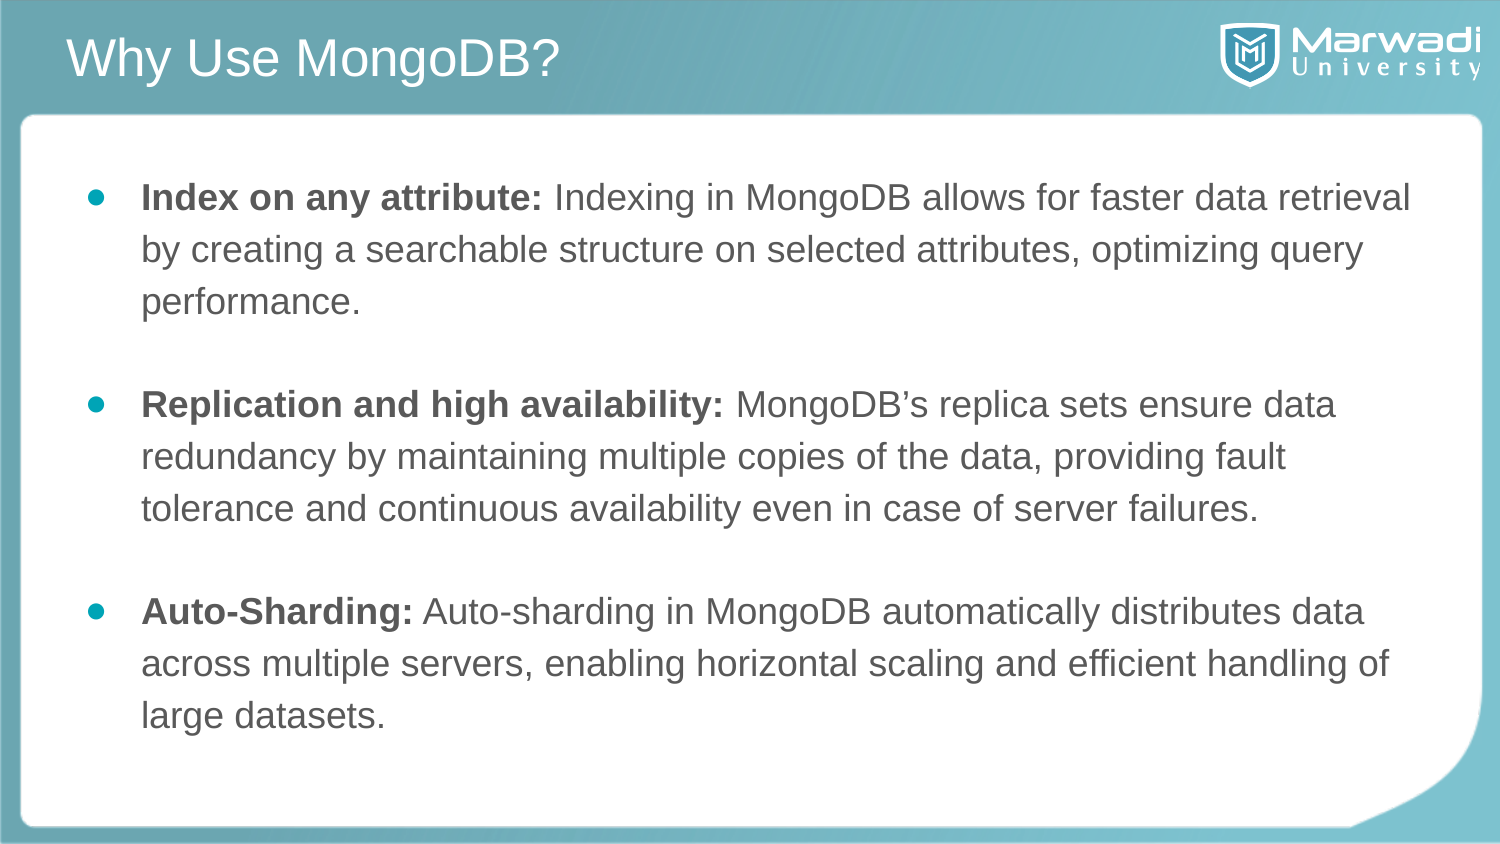

# Why Use MongoDB?
Index on any attribute: Indexing in MongoDB allows for faster data retrieval by creating a searchable structure on selected attributes, optimizing query performance.

Replication and high availability: MongoDB’s replica sets ensure data redundancy by maintaining multiple copies of the data, providing fault tolerance and continuous availability even in case of server failures.

Auto-Sharding: Auto-sharding in MongoDB automatically distributes data across multiple servers, enabling horizontal scaling and efficient handling of large datasets.